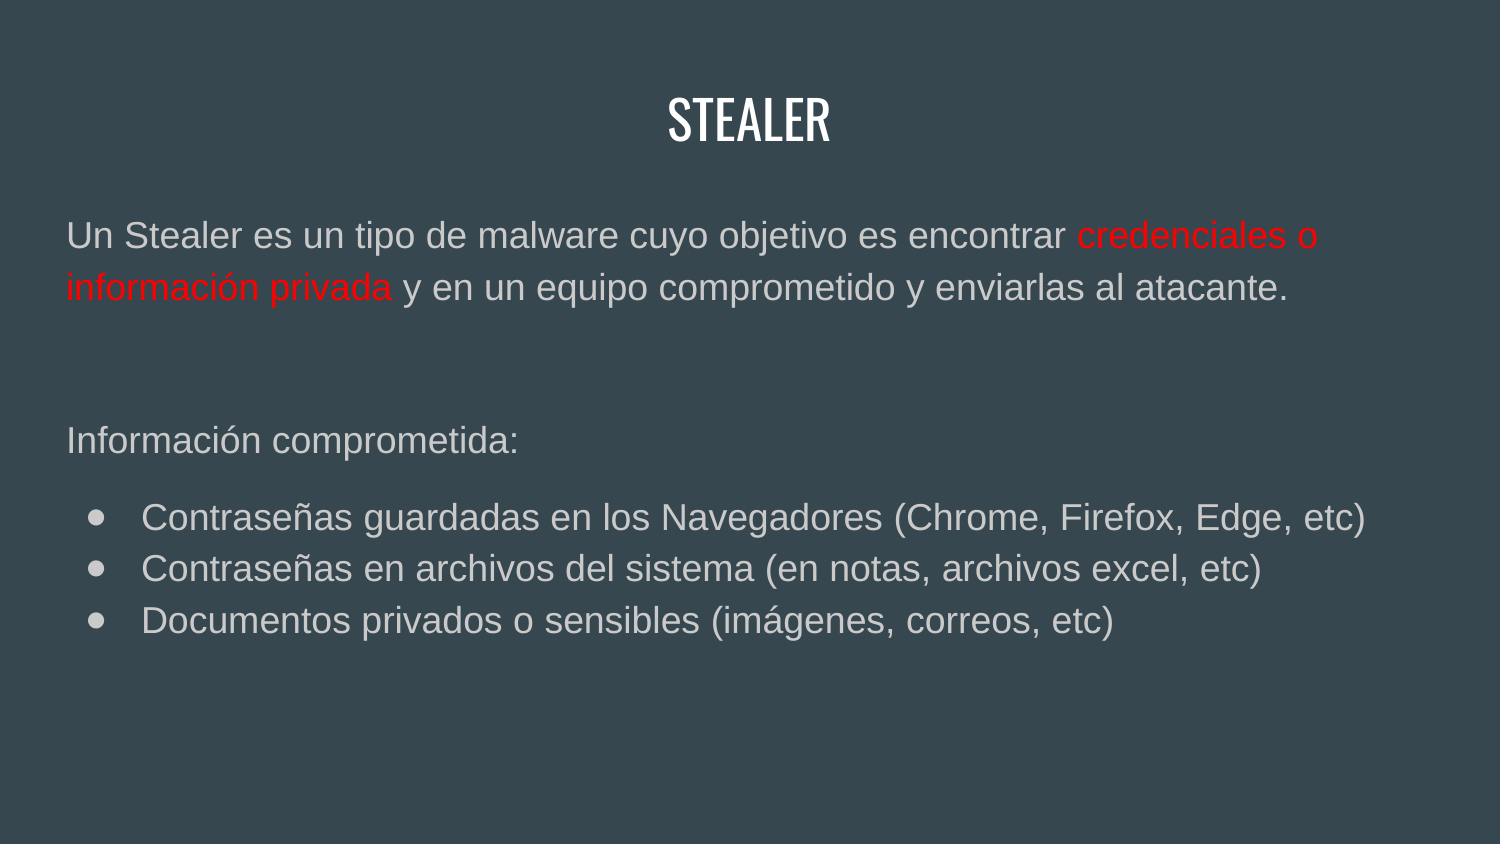

# STEALER
Un Stealer es un tipo de malware cuyo objetivo es encontrar credenciales o información privada y en un equipo comprometido y enviarlas al atacante.

Información comprometida:
Contraseñas guardadas en los Navegadores (Chrome, Firefox, Edge, etc)
Contraseñas en archivos del sistema (en notas, archivos excel, etc)
Documentos privados o sensibles (imágenes, correos, etc)